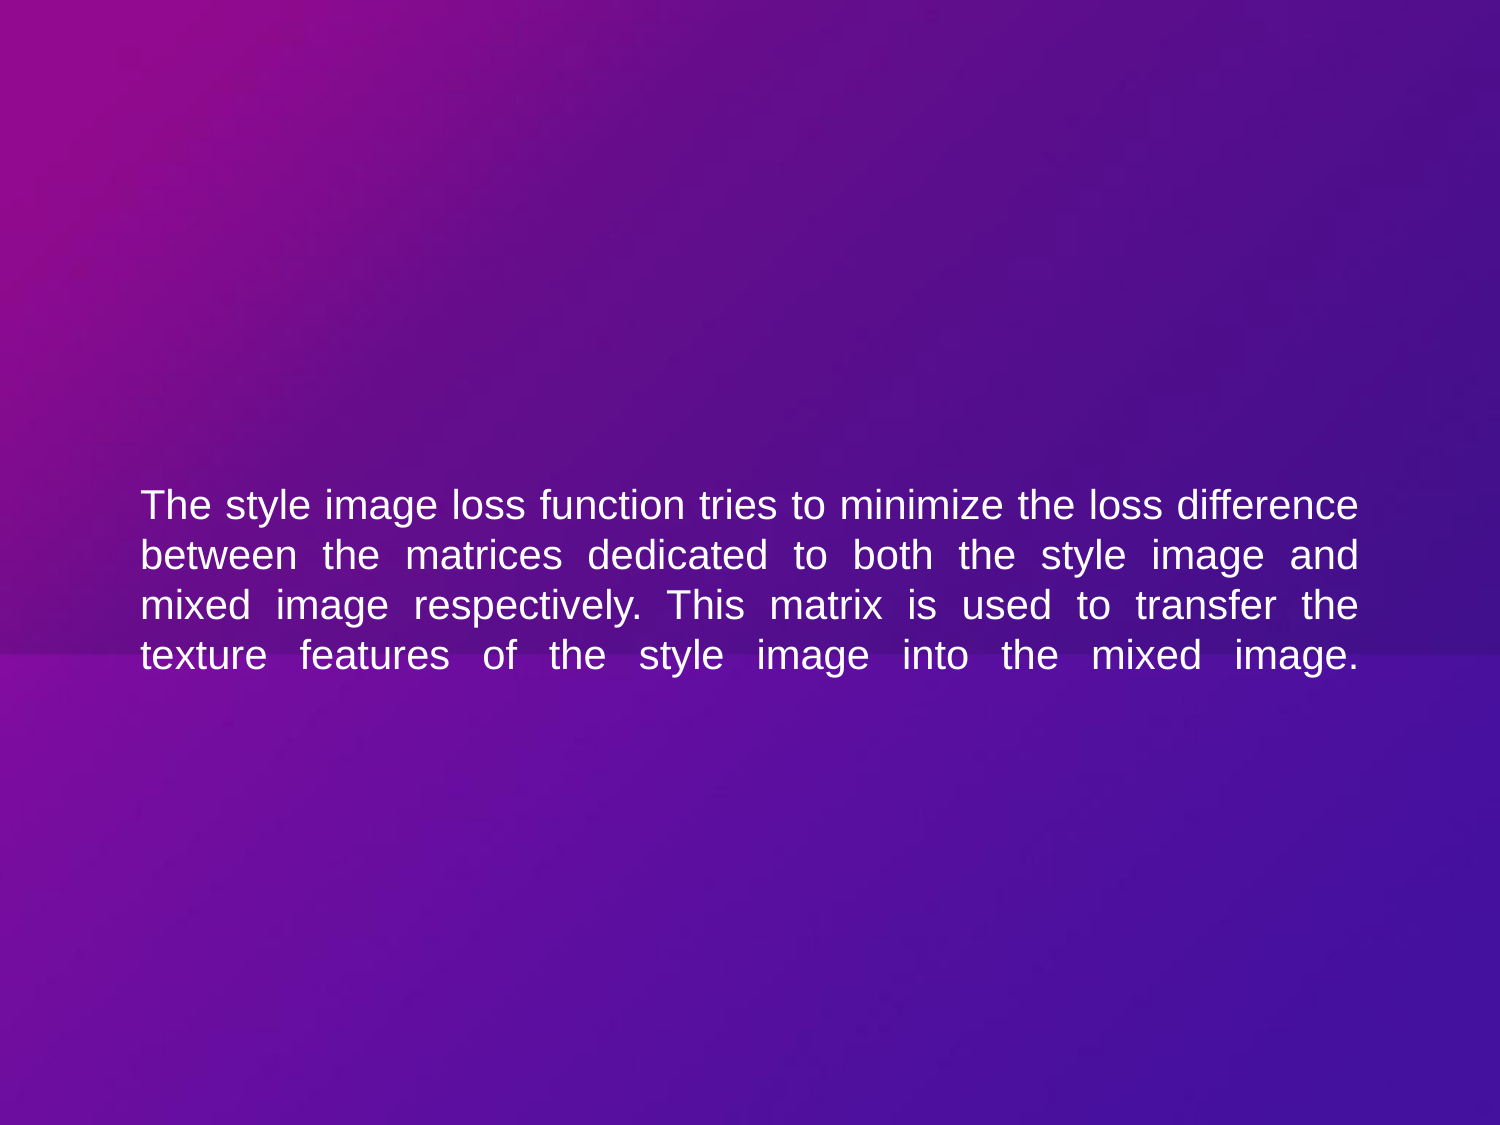

# The style image loss function tries to minimize the loss difference between the matrices dedicated to both the style image and mixed image respectively. This matrix is used to transfer the texture features of the style image into the mixed image.